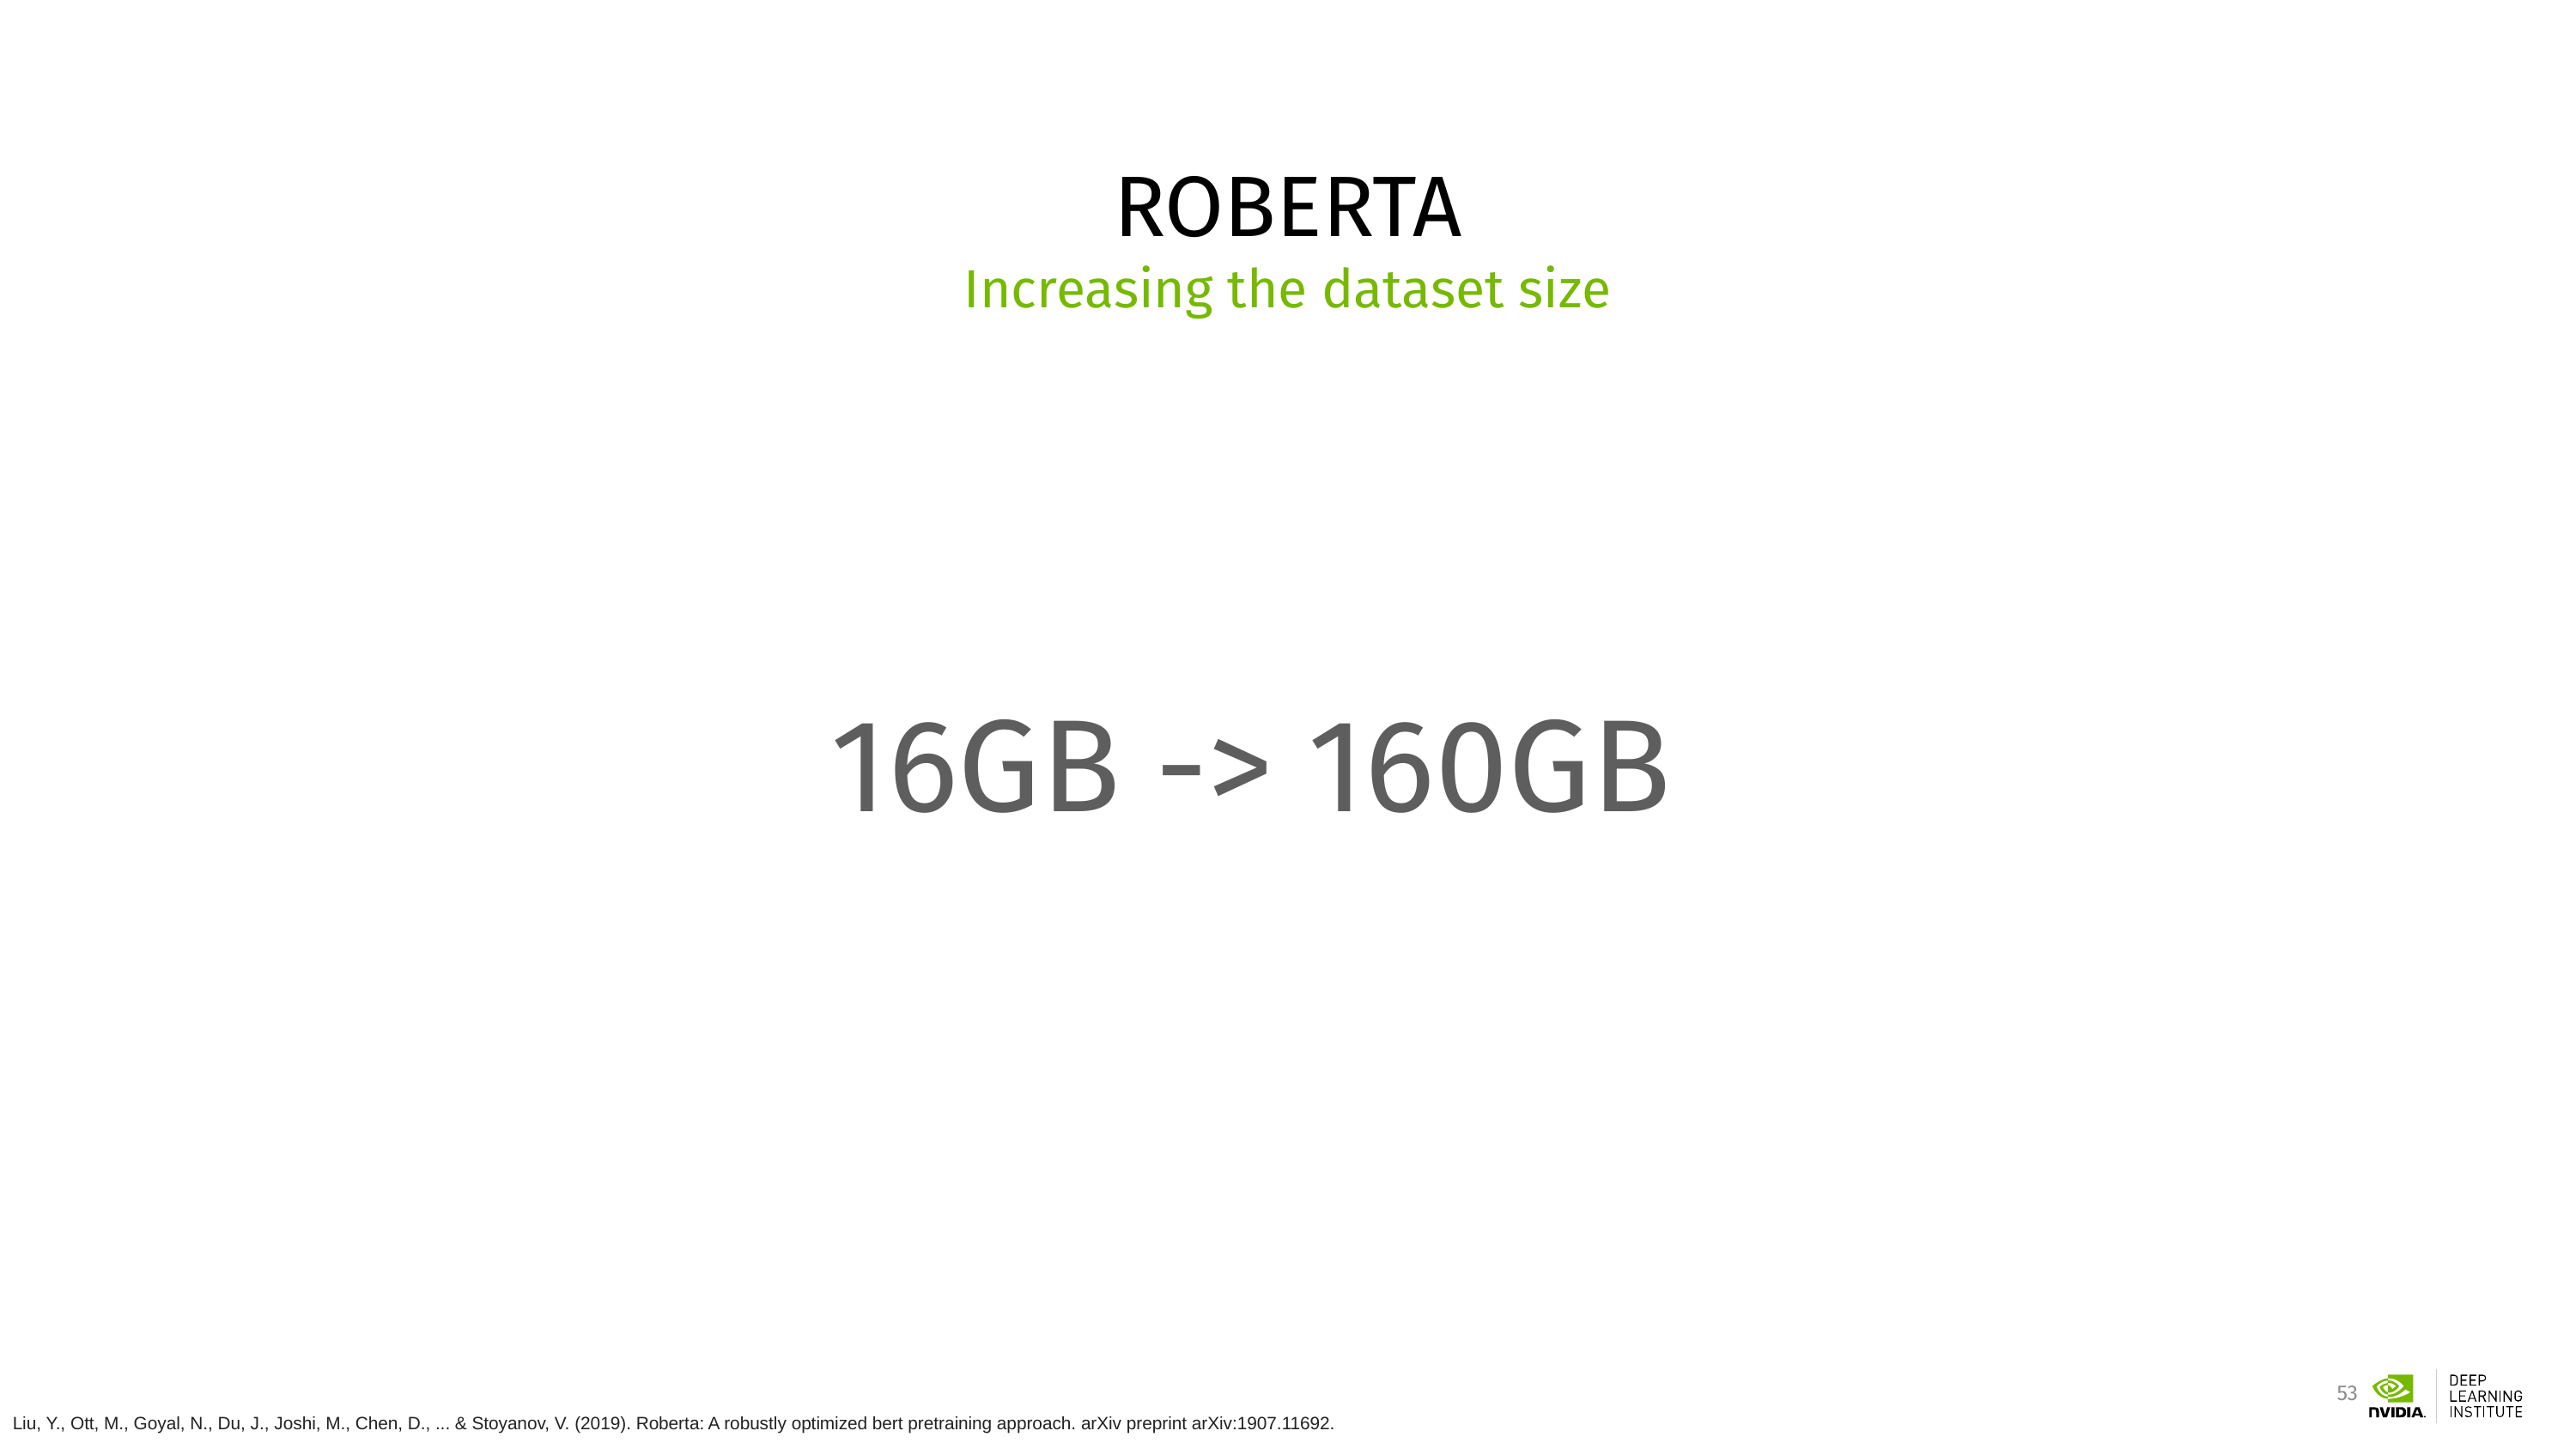

# Roberta
Increasing the dataset size
16GB -> 160GB
Liu, Y., Ott, M., Goyal, N., Du, J., Joshi, M., Chen, D., ... & Stoyanov, V. (2019). Roberta: A robustly optimized bert pretraining approach. arXiv preprint arXiv:1907.11692.